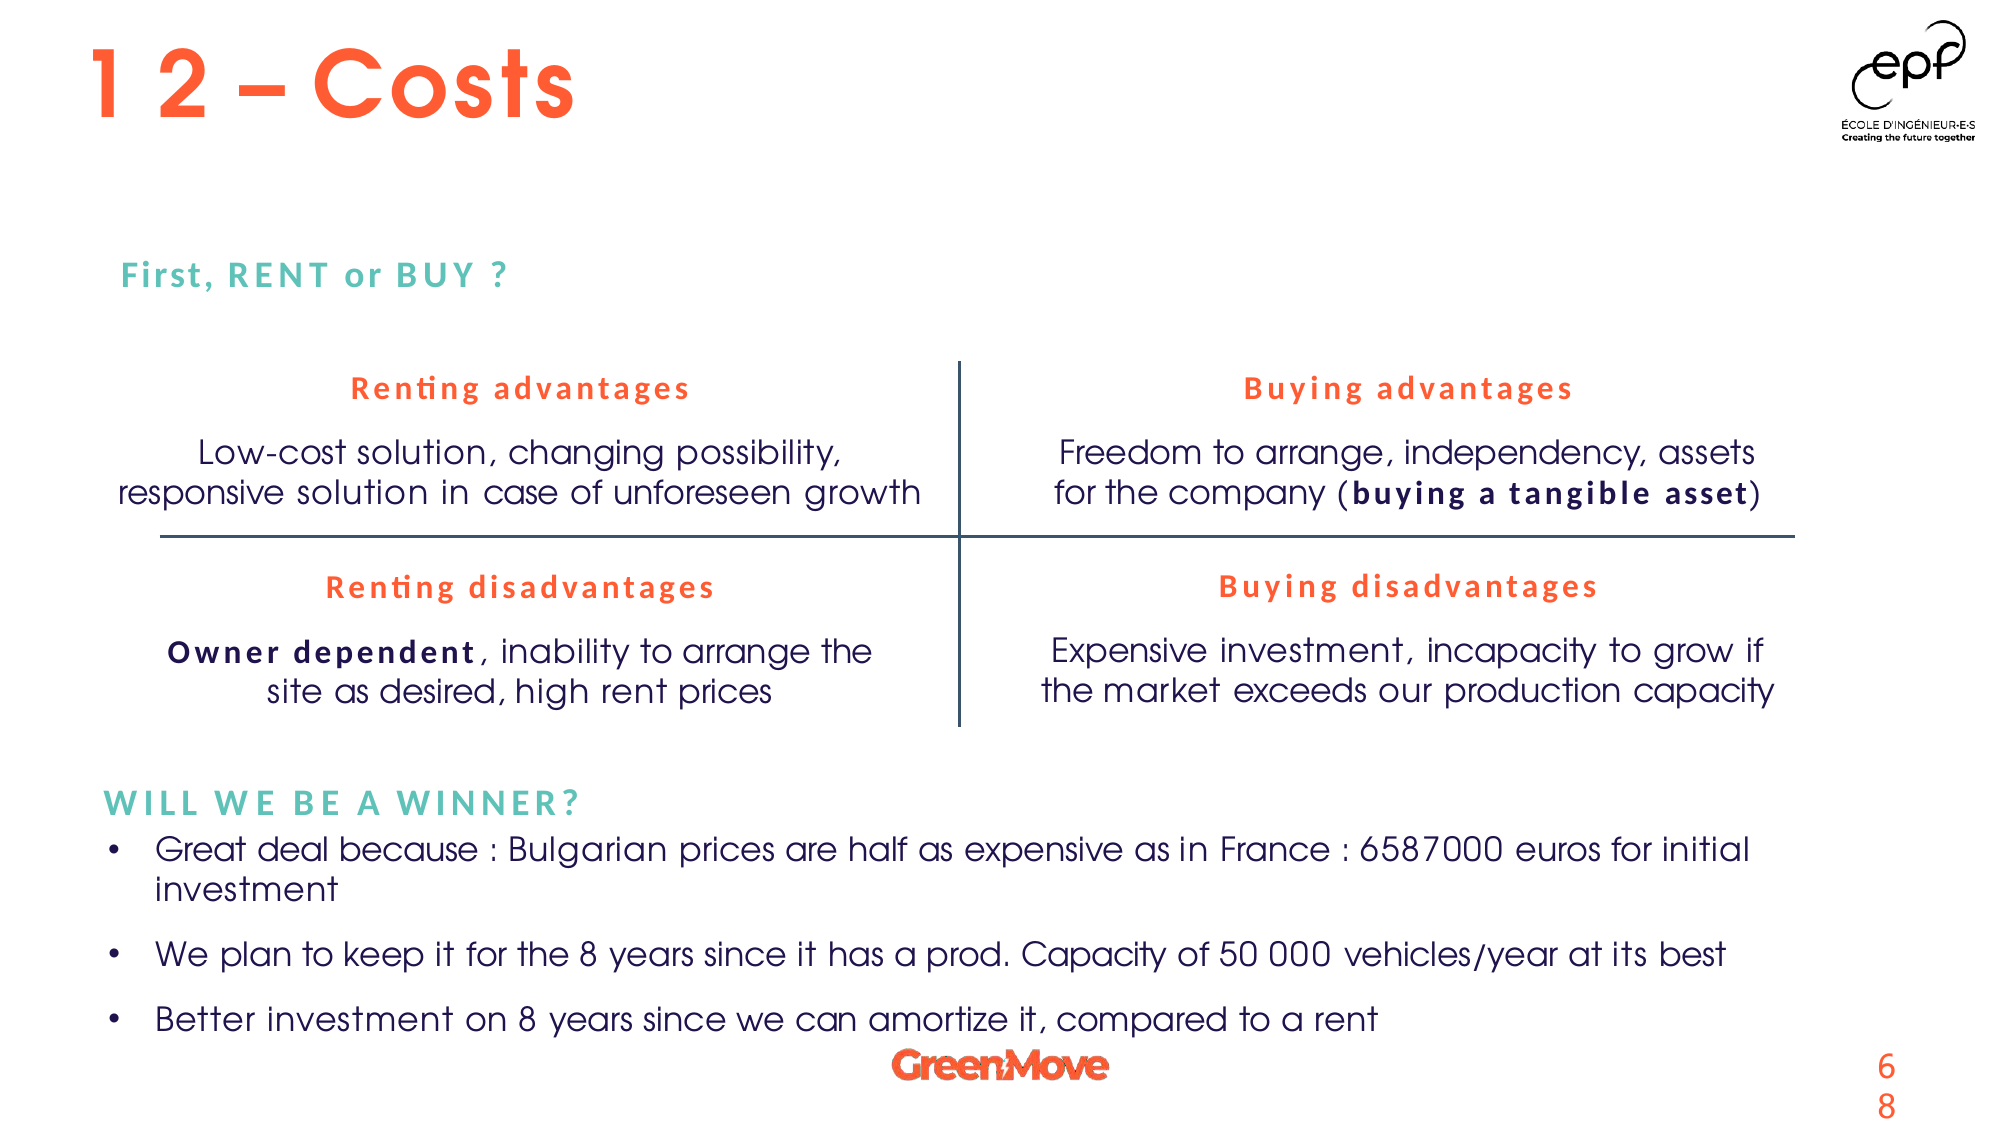

# 1 2 – Costs
First, RENT or BUY ?

Renting advantages
Low-cost solution, changing possibility, responsive solution in case of unforeseen growth
Buying advantages
Freedom to arrange, independency, assets for the company (buying a tangible asset)
Buying disadvantages
Expensive investment, incapacity to grow if the market exceeds our production capacity
Renting disadvantages
Owner dependent, inability to arrange the site as desired, high rent prices
WILL WE BE A WINNER?
Great deal because : Bulgarian prices are half as expensive as in France : 6587000 euros for initial investment
We plan to keep it for the 8 years since it has a prod. Capacity of 50 000 vehicles/year at its best
Better investment on 8 years since we can amortize it, compared to a rent
68